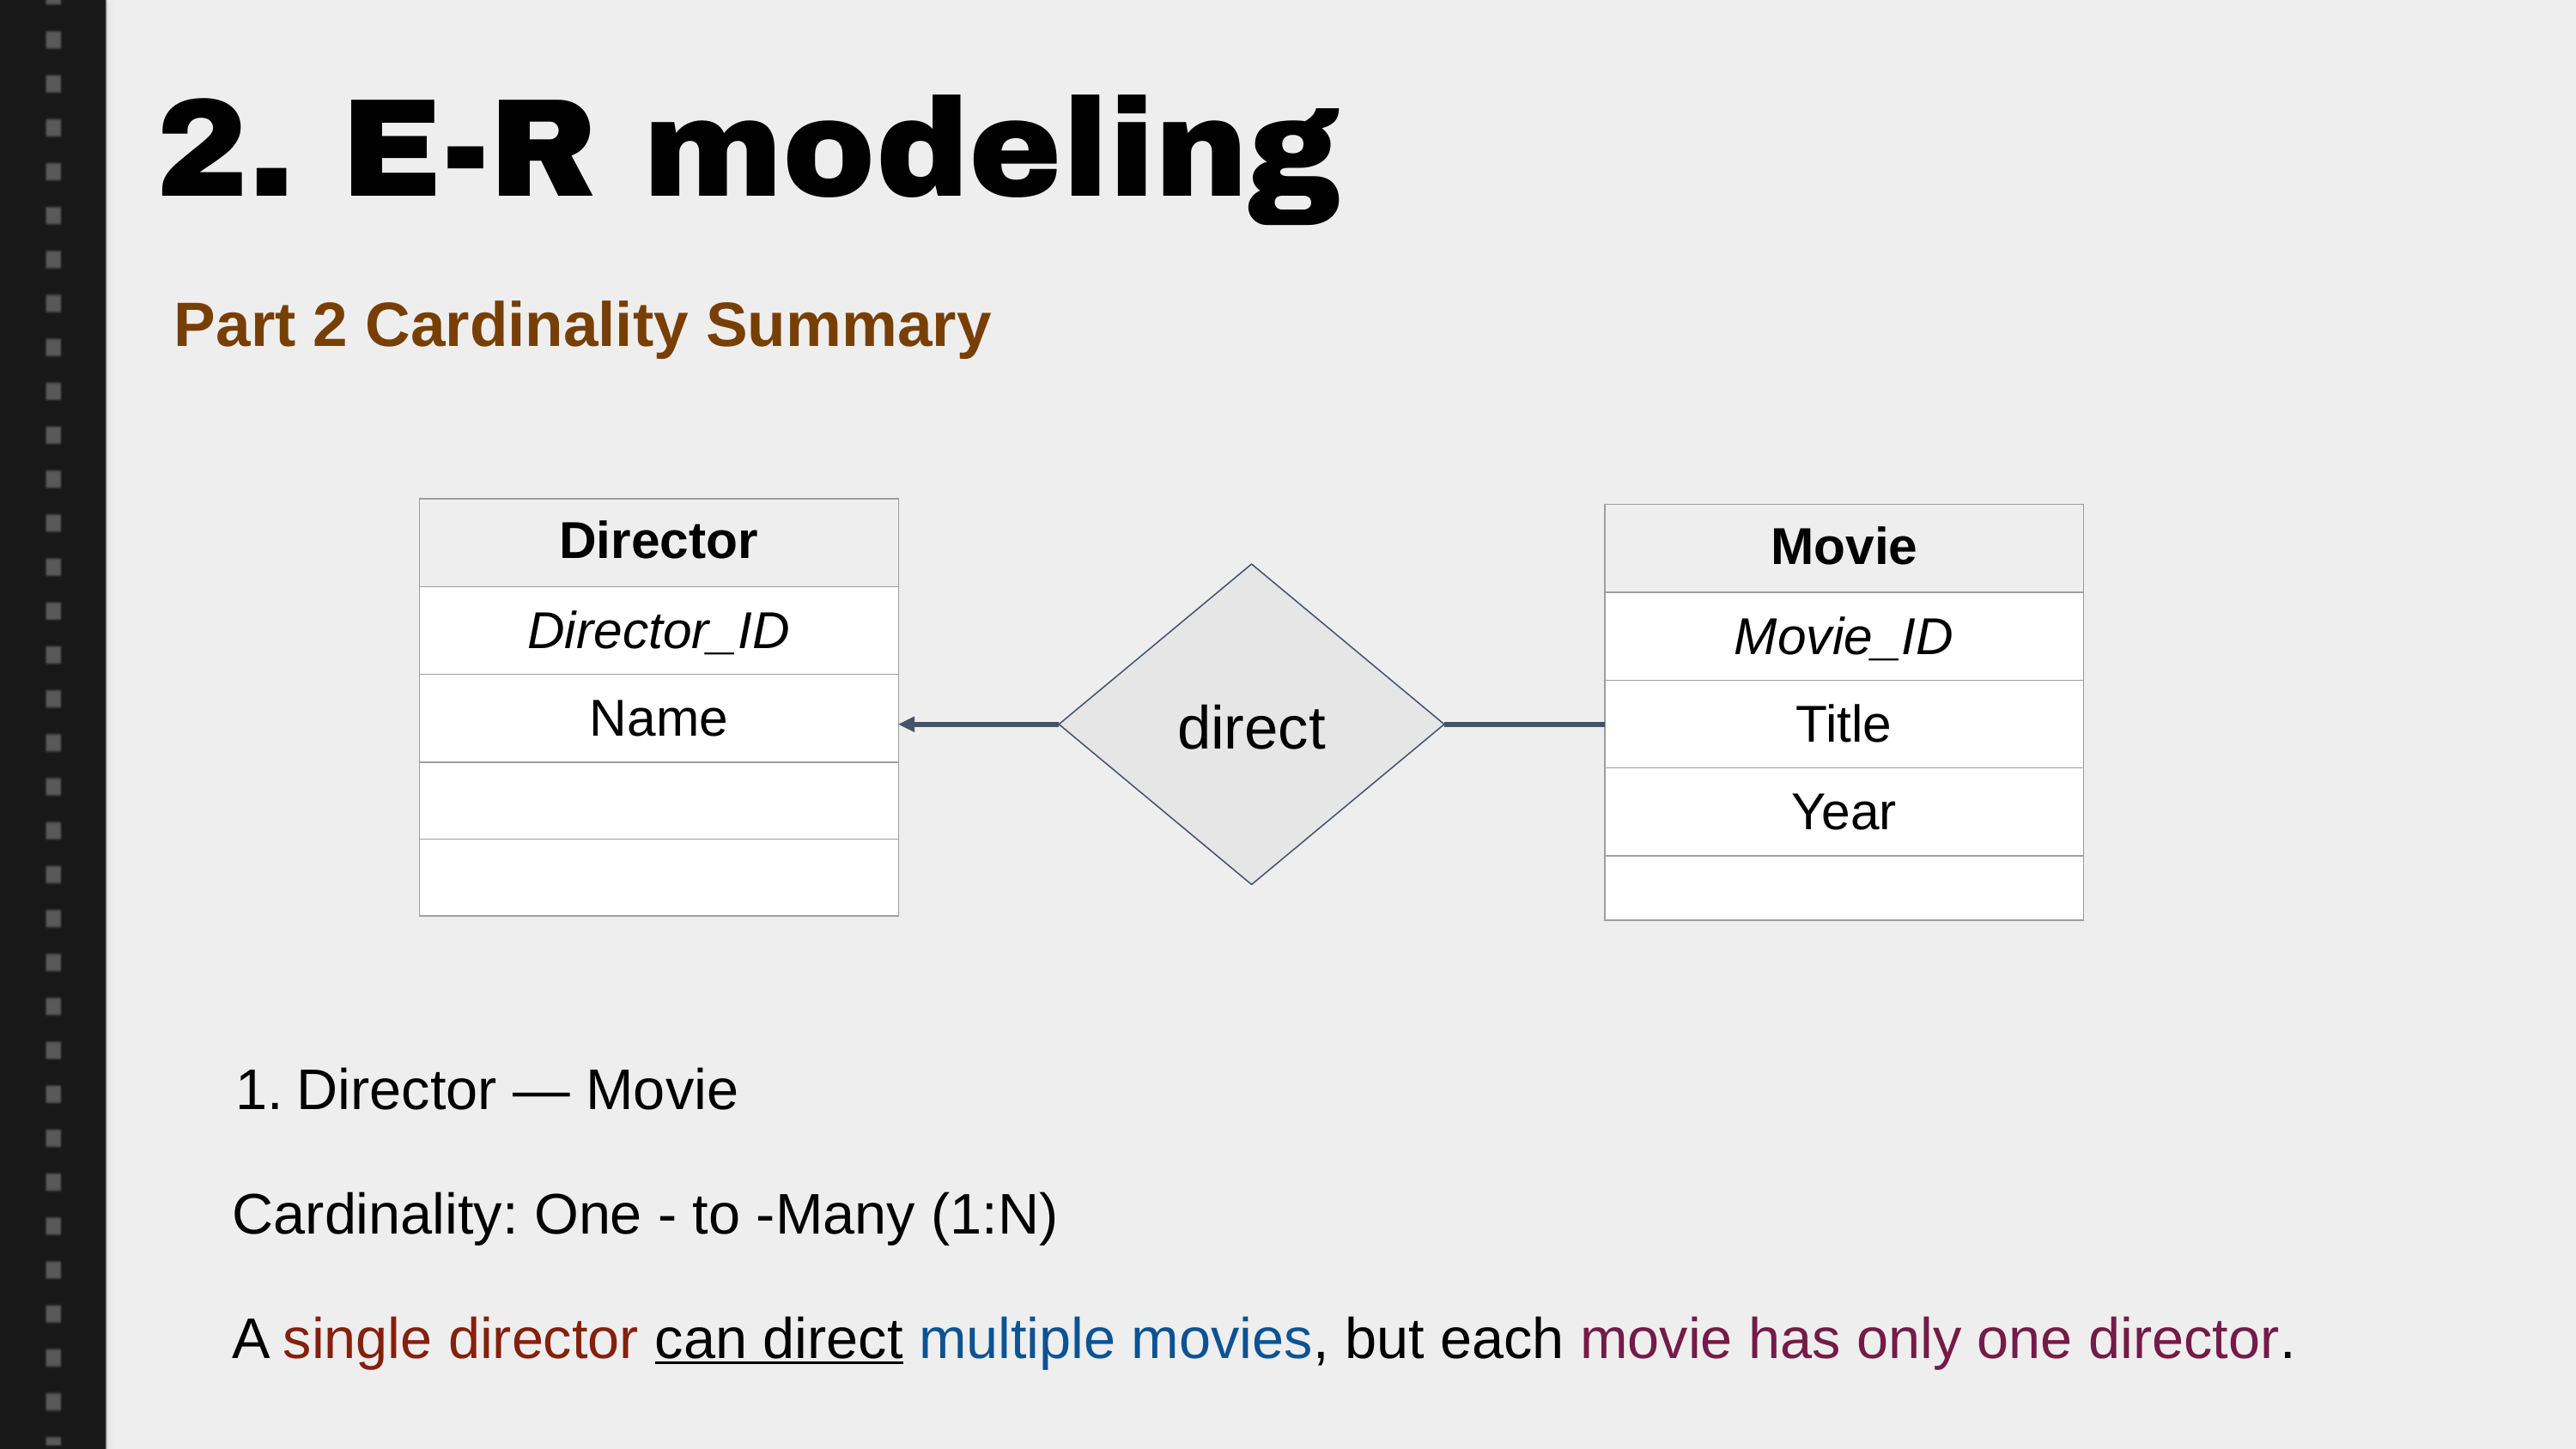

2. E-R modeling
Part 2 Cardinality Summary
| Director |
| --- |
| Director\_ID |
| Name |
|  |
|  |
| Movie |
| --- |
| Movie\_ID |
| Title |
| Year |
|  |
direct
Director — Movie
Cardinality: One - to -Many (1:N)
A single director can direct multiple movies, but each movie has only one director.